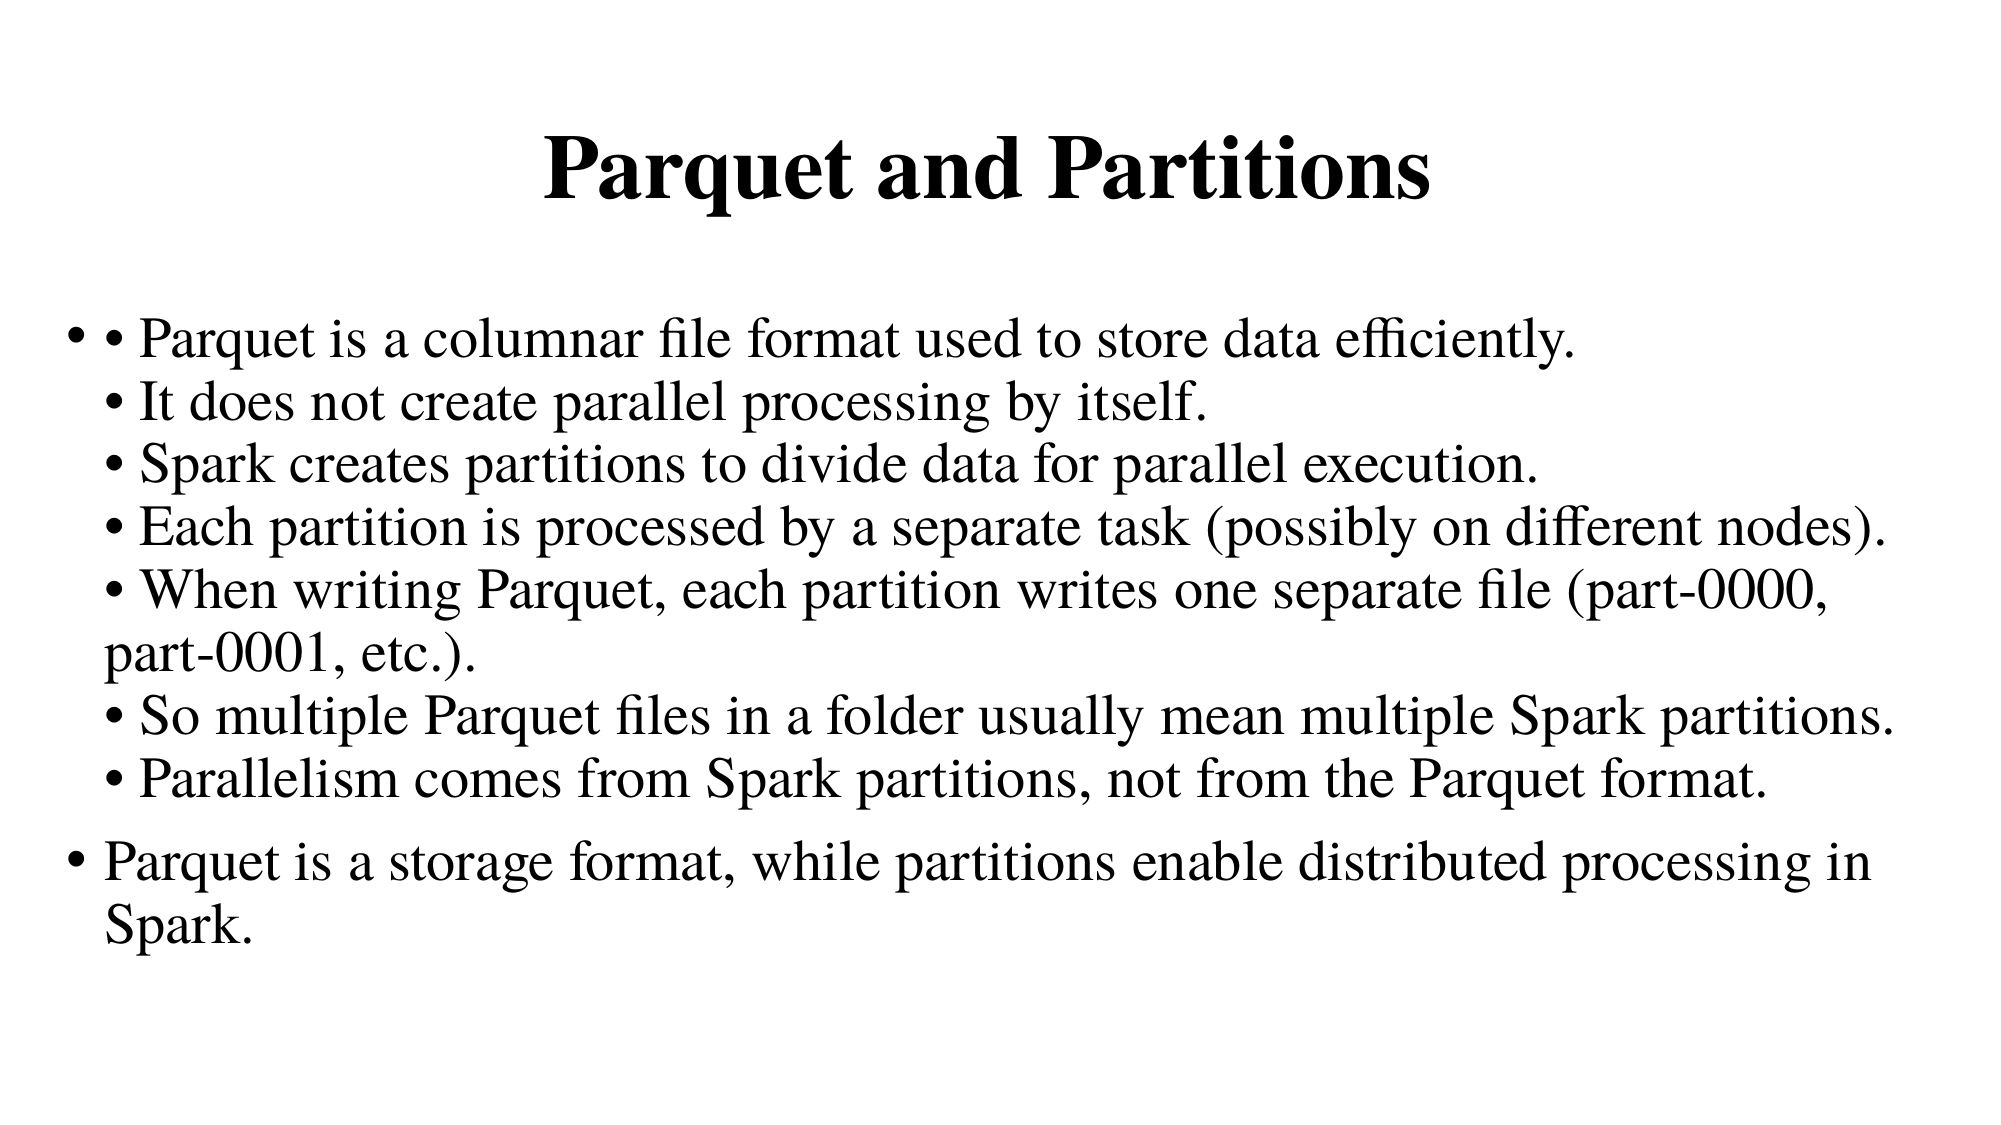

# Parquet and Partitions
• Parquet is a columnar file format used to store data efficiently.
• It does not create parallel processing by itself.
• Spark creates partitions to divide data for parallel execution.
• Each partition is processed by a separate task (possibly on different nodes).
• When writing Parquet, each partition writes one separate file (part-0000, part-0001, etc.).
• So multiple Parquet files in a folder usually mean multiple Spark partitions.
• Parallelism comes from Spark partitions, not from the Parquet format.
Parquet is a storage format, while partitions enable distributed processing in Spark.